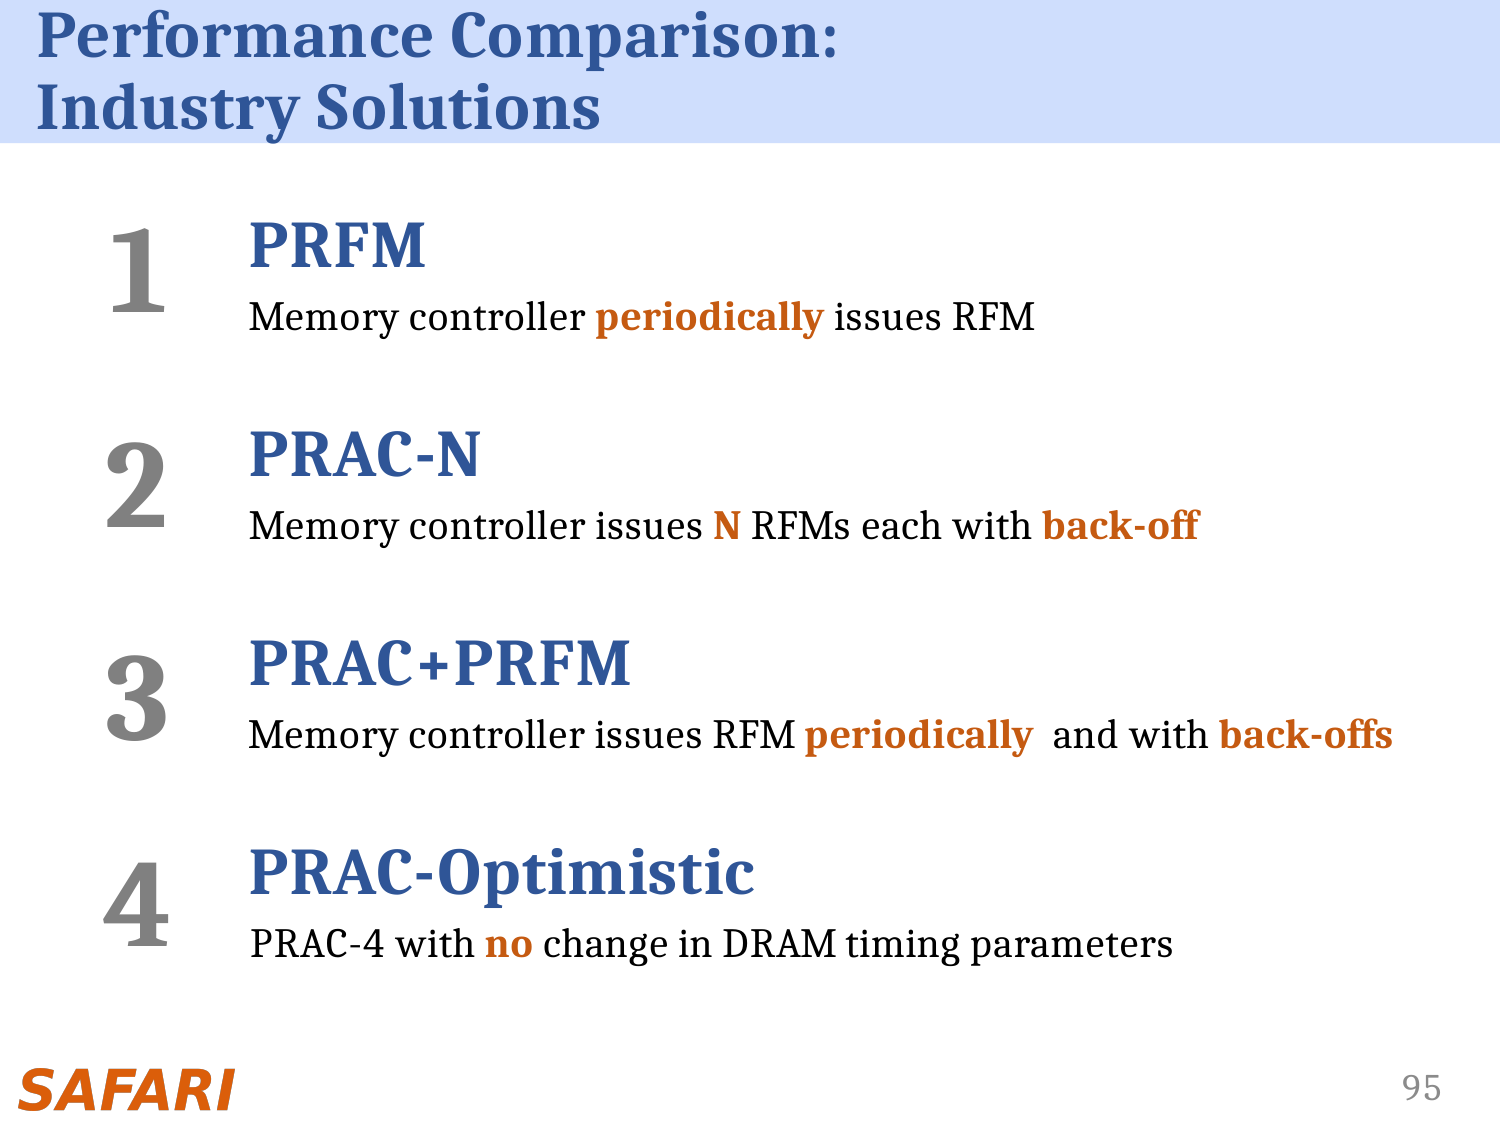

# Performance Comparison: Industry Solutions
1

PRFM
Memory controller periodically issues RFM
2

PRAC-N
Memory controller issues N RFMs each with back-off

PRAC+PRFM
Memory controller issues RFM periodically  and with back-offs
3
4

PRAC-Optimistic
PRAC-4 with no change in DRAM timing parameters

95